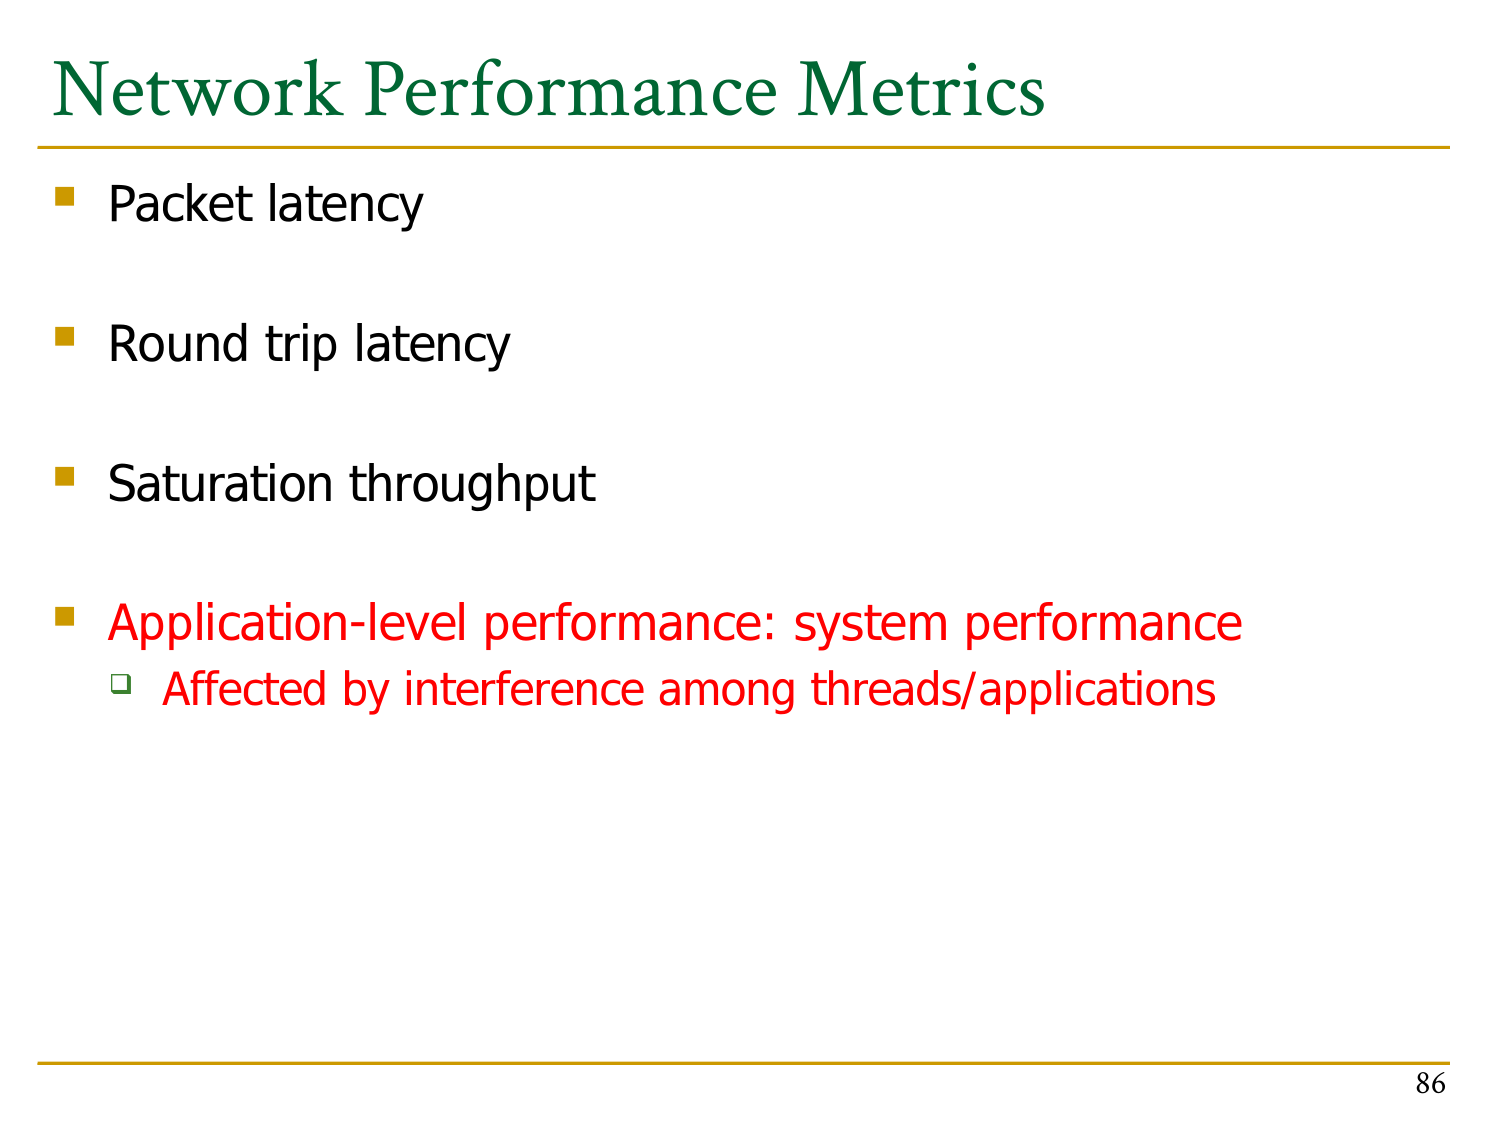

# Network Performance Metrics
Packet latency

Round trip latency

Saturation throughput

Application-level performance: system performance
Affected by interference among threads/applications
86